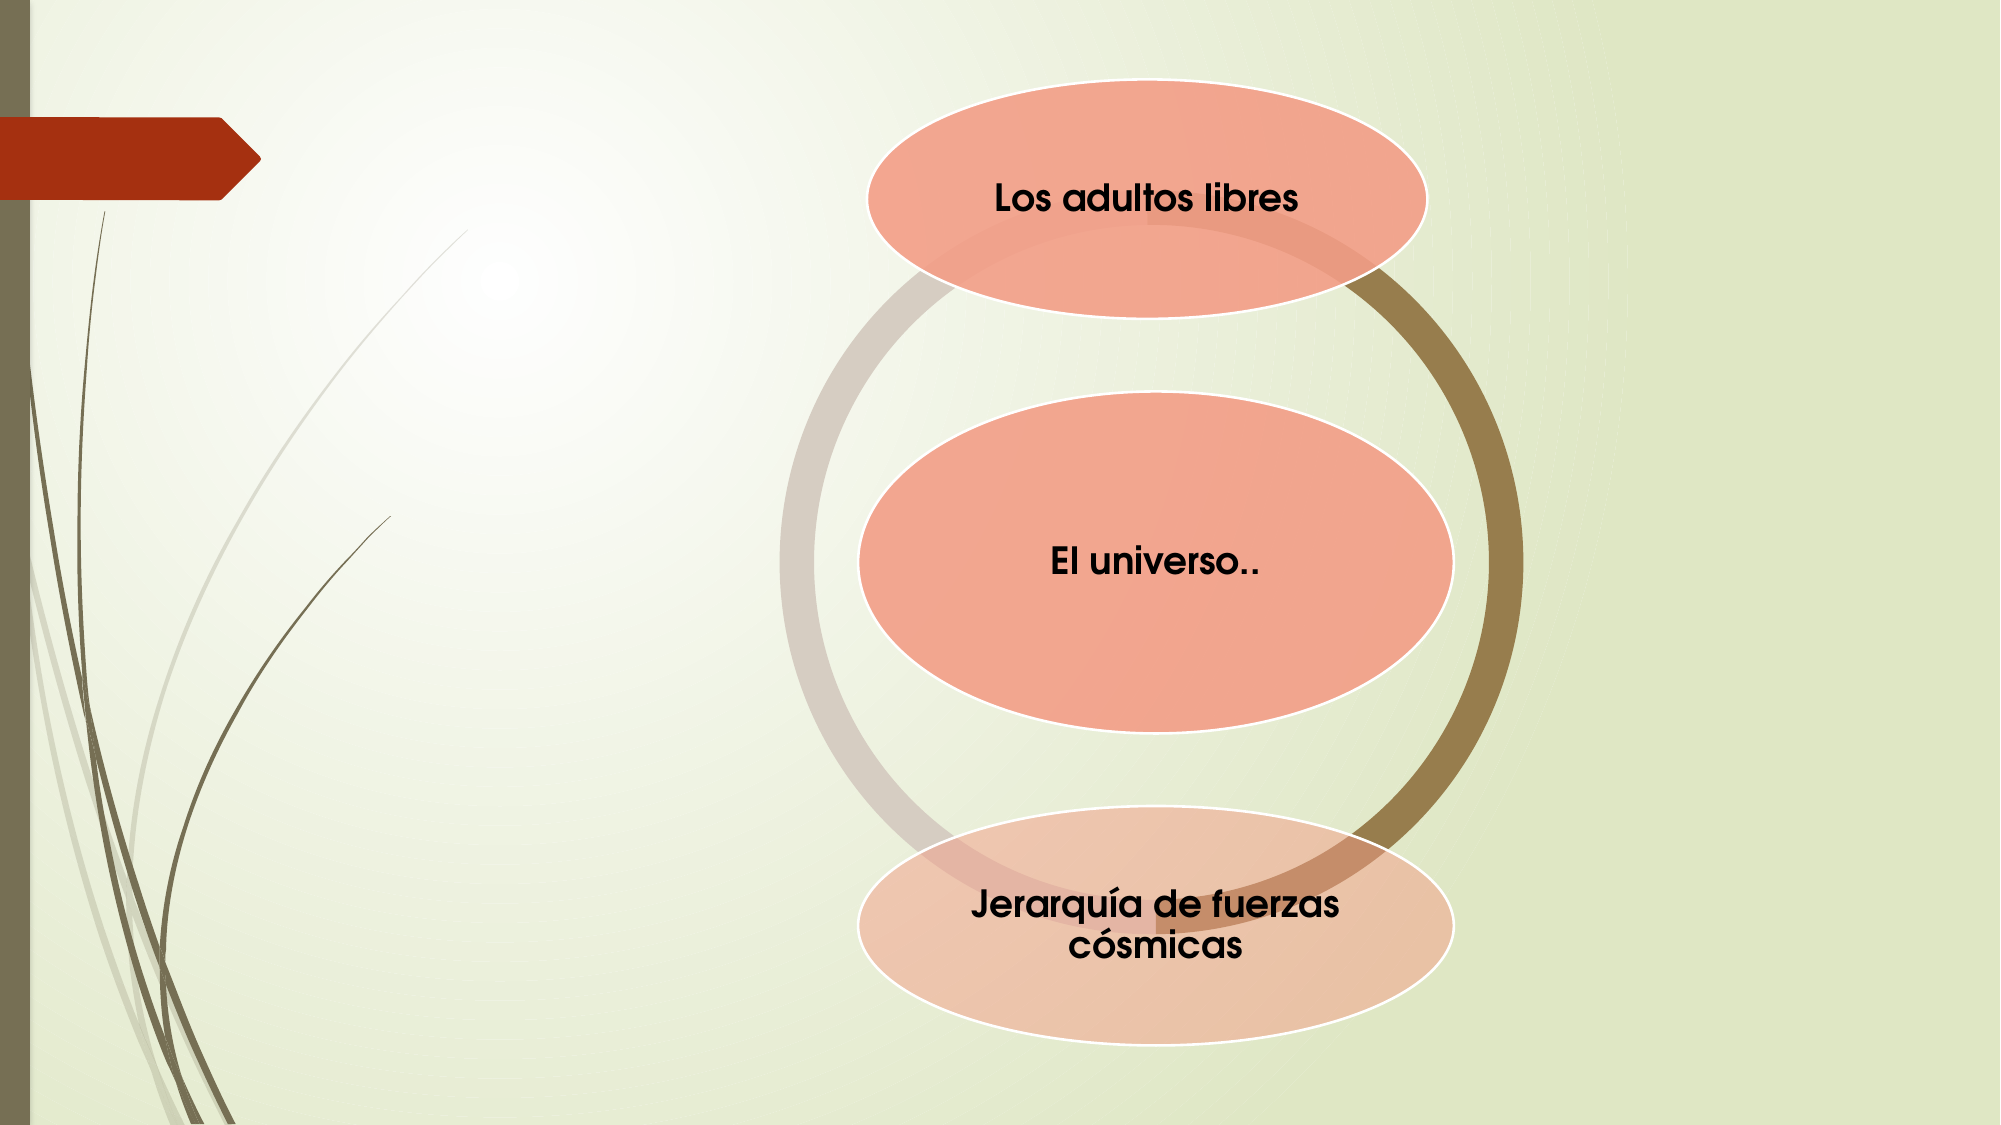

El universo..
Los adultos libres
Jerarquía de fuerzas cósmicas